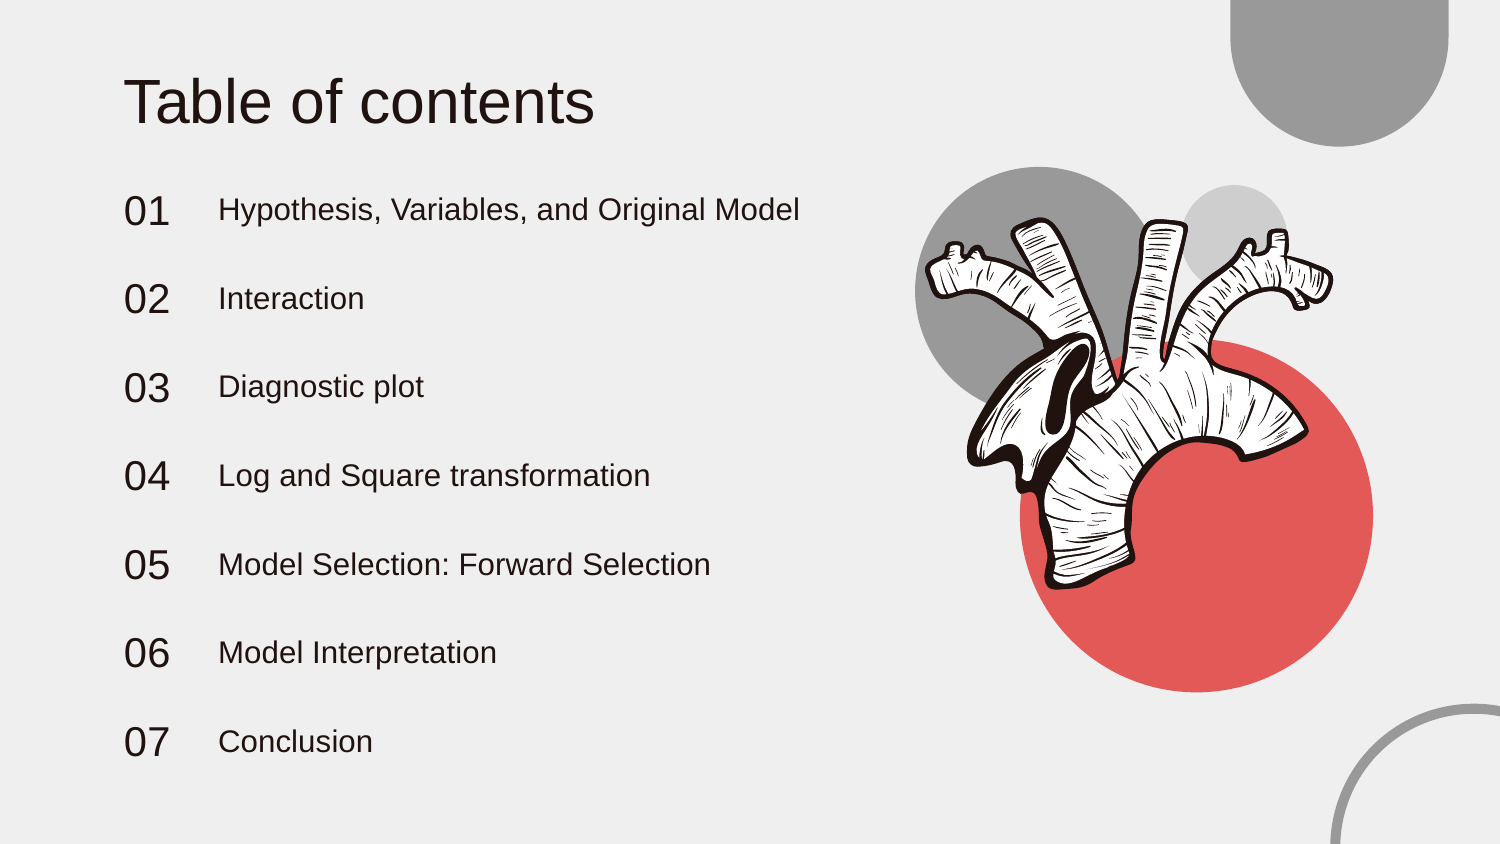

# Table of contents

01
Hypothesis, Variables, and Original Model
02
Interaction
03
Diagnostic plot
04
Log and Square transformation
05
Model Selection: Forward Selection
06
Model Interpretation
07
Conclusion